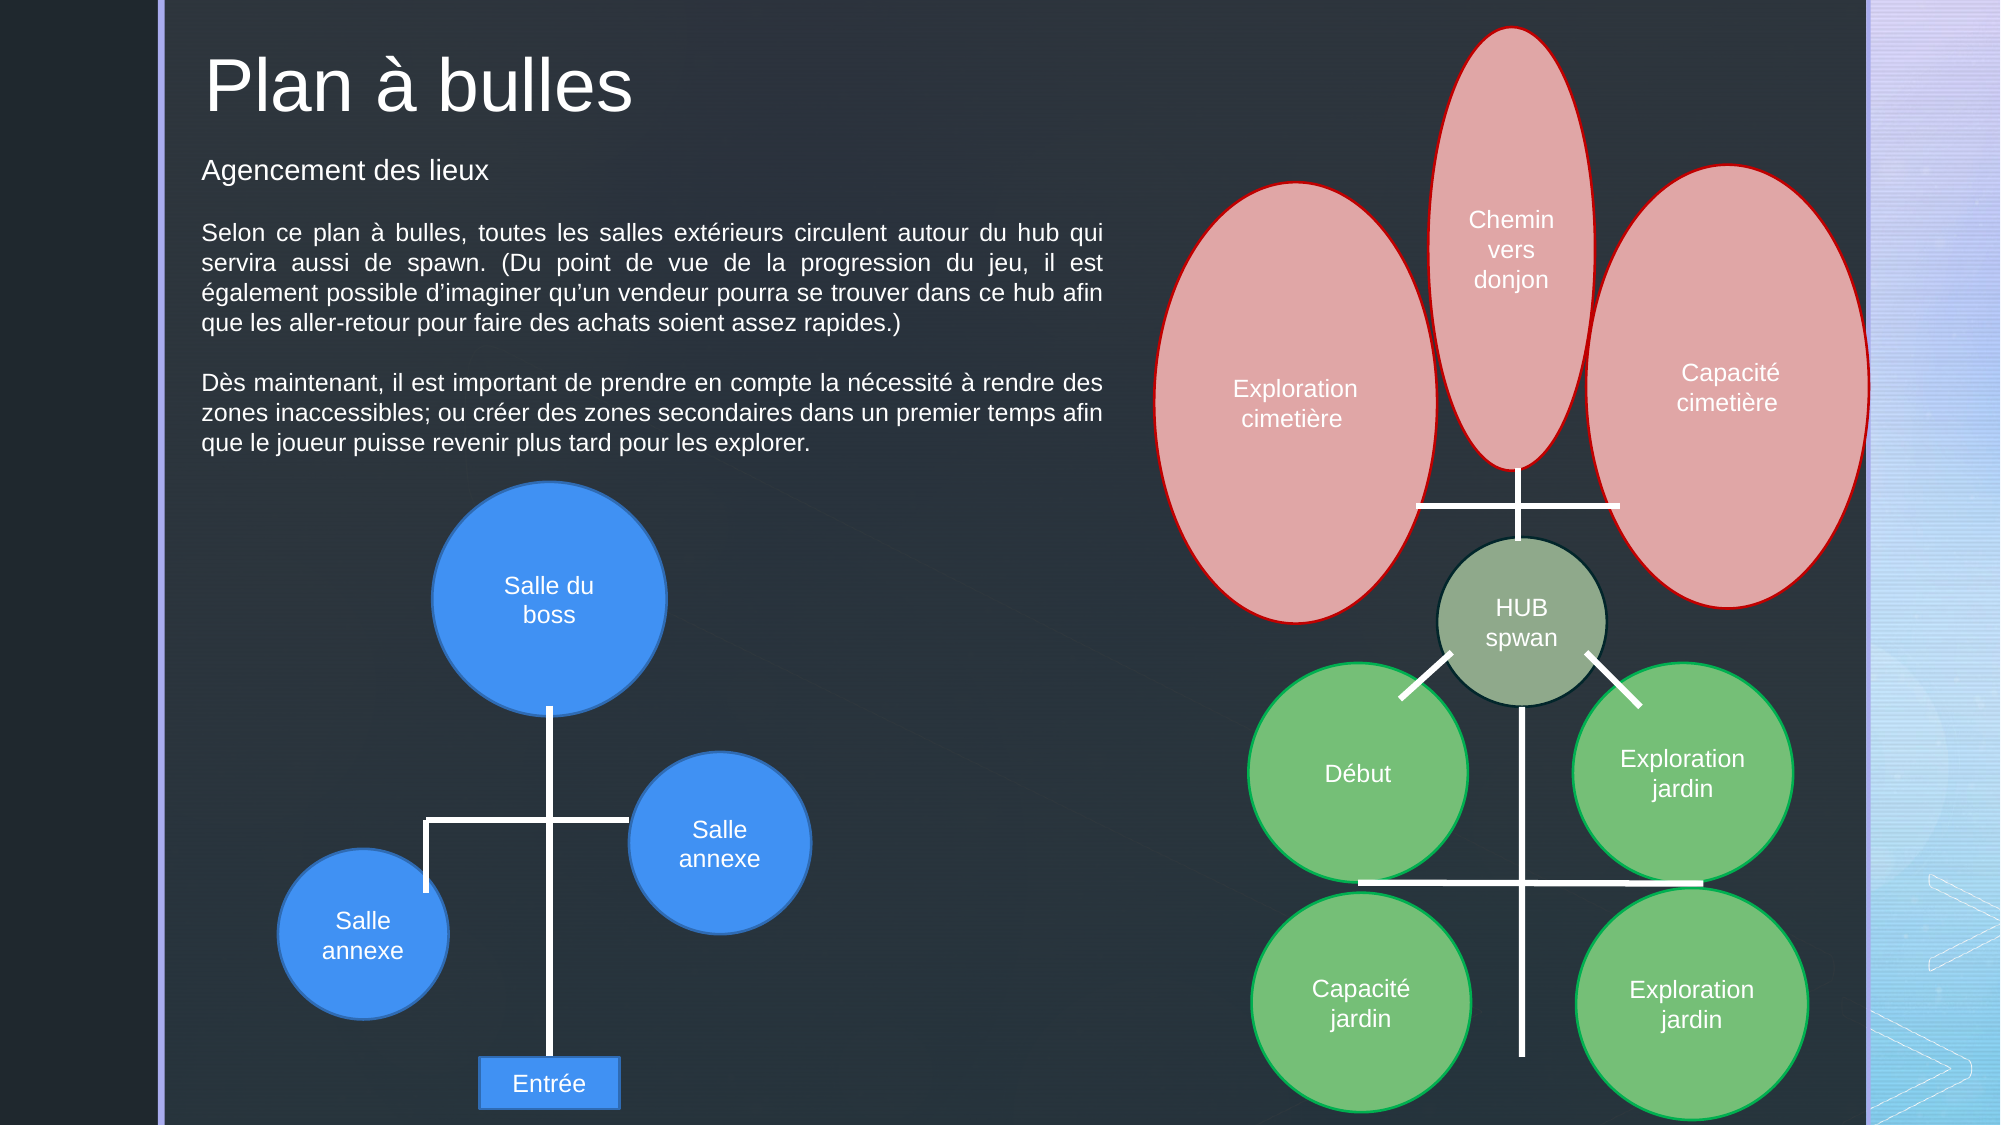

Chemin vers donjon
Plan à bulles
Agencement des lieux

Selon ce plan à bulles, toutes les salles extérieurs circulent autour du hub qui servira aussi de spawn. (Du point de vue de la progression du jeu, il est également possible d’imaginer qu’un vendeur pourra se trouver dans ce hub afin que les aller-retour pour faire des achats soient assez rapides.)

Dès maintenant, il est important de prendre en compte la nécessité à rendre des zones inaccessibles; ou créer des zones secondaires dans un premier temps afin que le joueur puisse revenir plus tard pour les explorer.
 Capacité cimetière
Exploration cimetière
Salle du boss
HUB
spwan
Exploration jardin
Début
Salle annexe
Salle annexe
Exploration jardin
Capacité jardin
Entrée